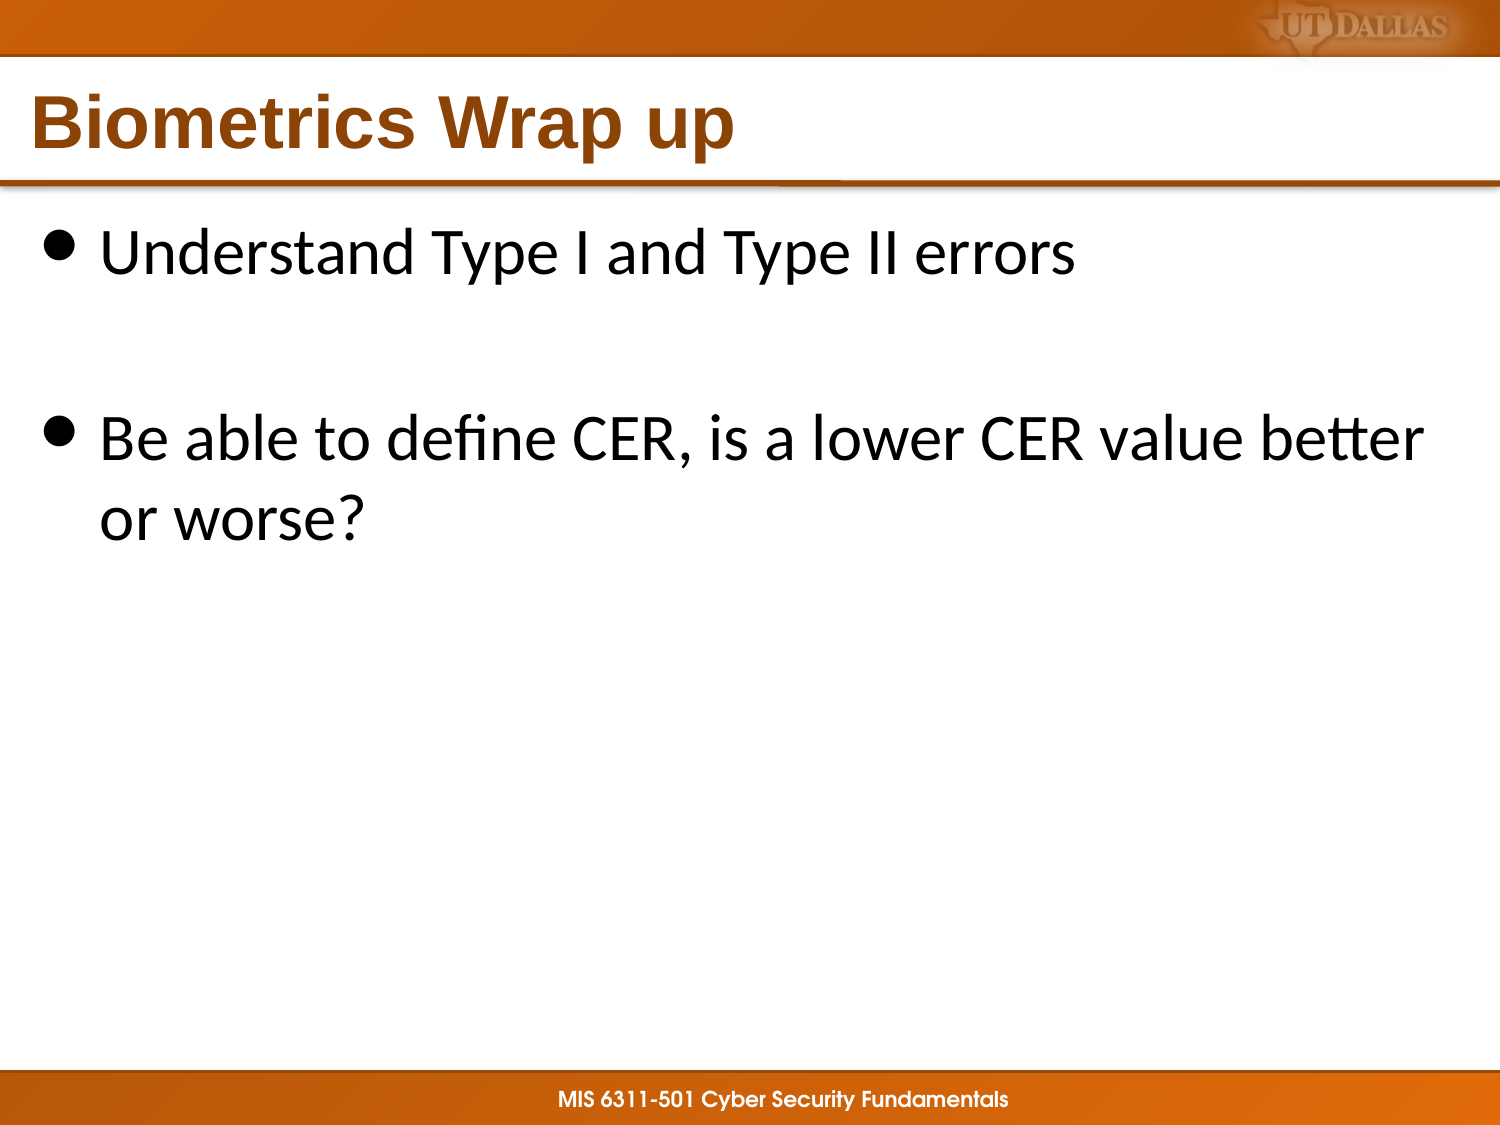

# Biometrics Wrap up
Understand Type I and Type II errors

Be able to define CER, is a lower CER value better or worse?